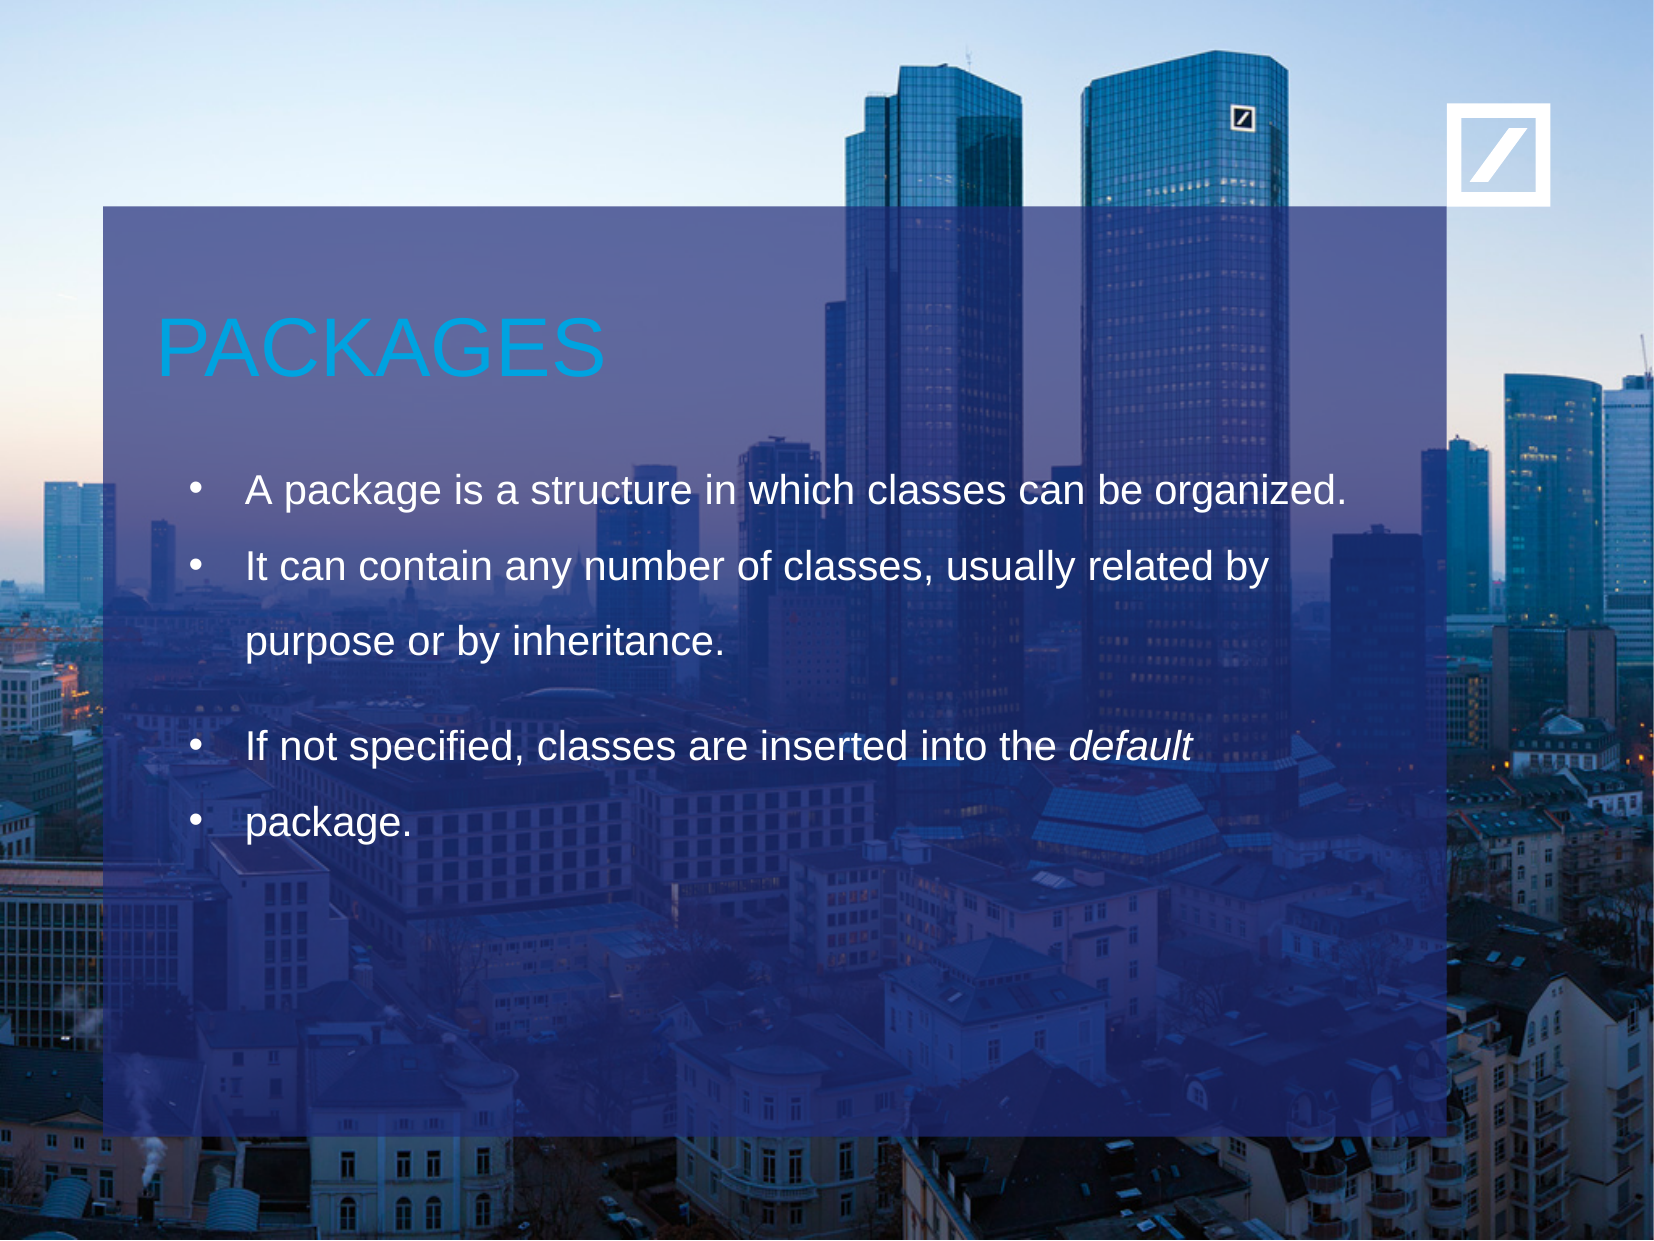

PACKAGES
A package is a structure in which classes can be organized.
It can contain any number of classes, usually related by purpose or by inheritance.
If not specified, classes are inserted into the default
package.